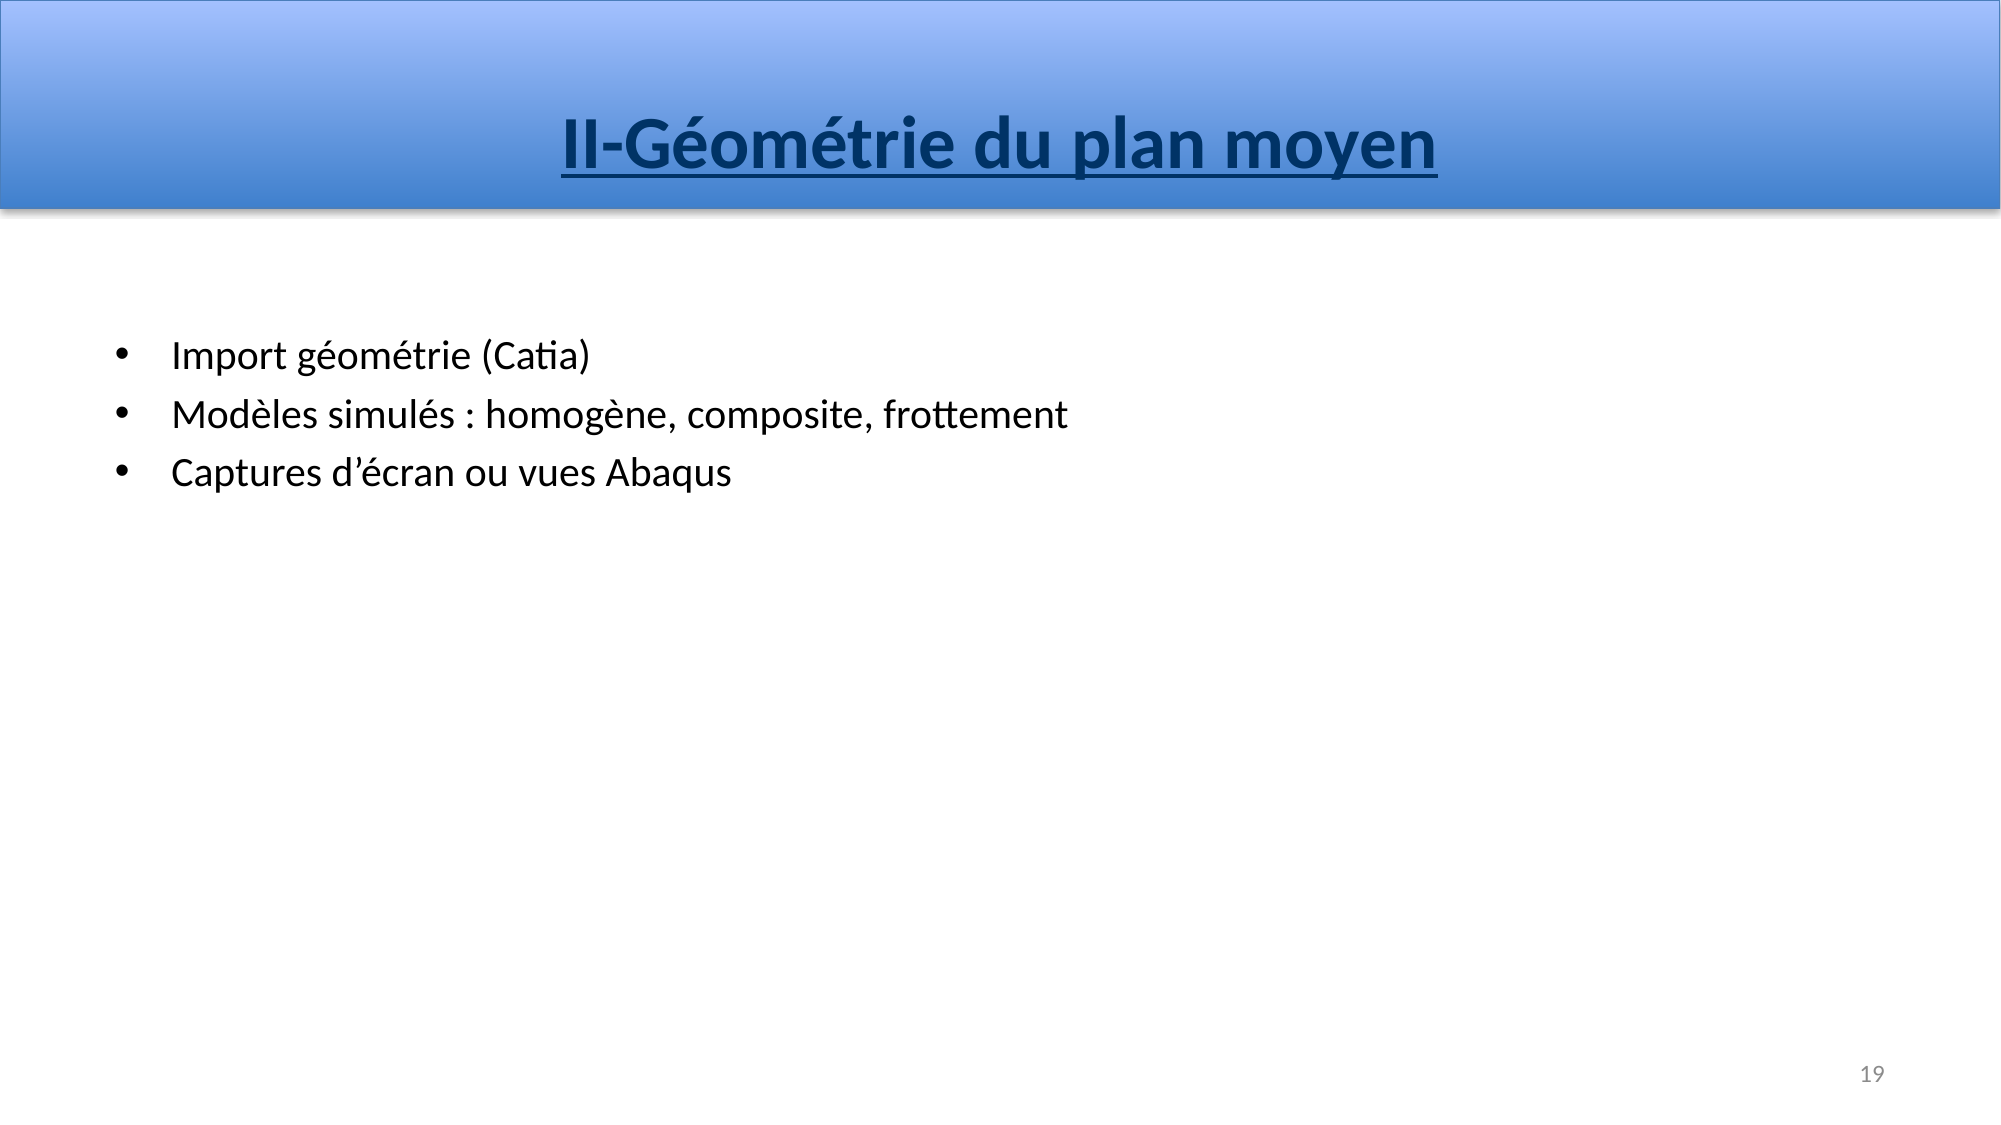

# II-Géométrie du plan moyen

Import géométrie (Catia)
Modèles simulés : homogène, composite, frottement
Captures d’écran ou vues Abaqus
19